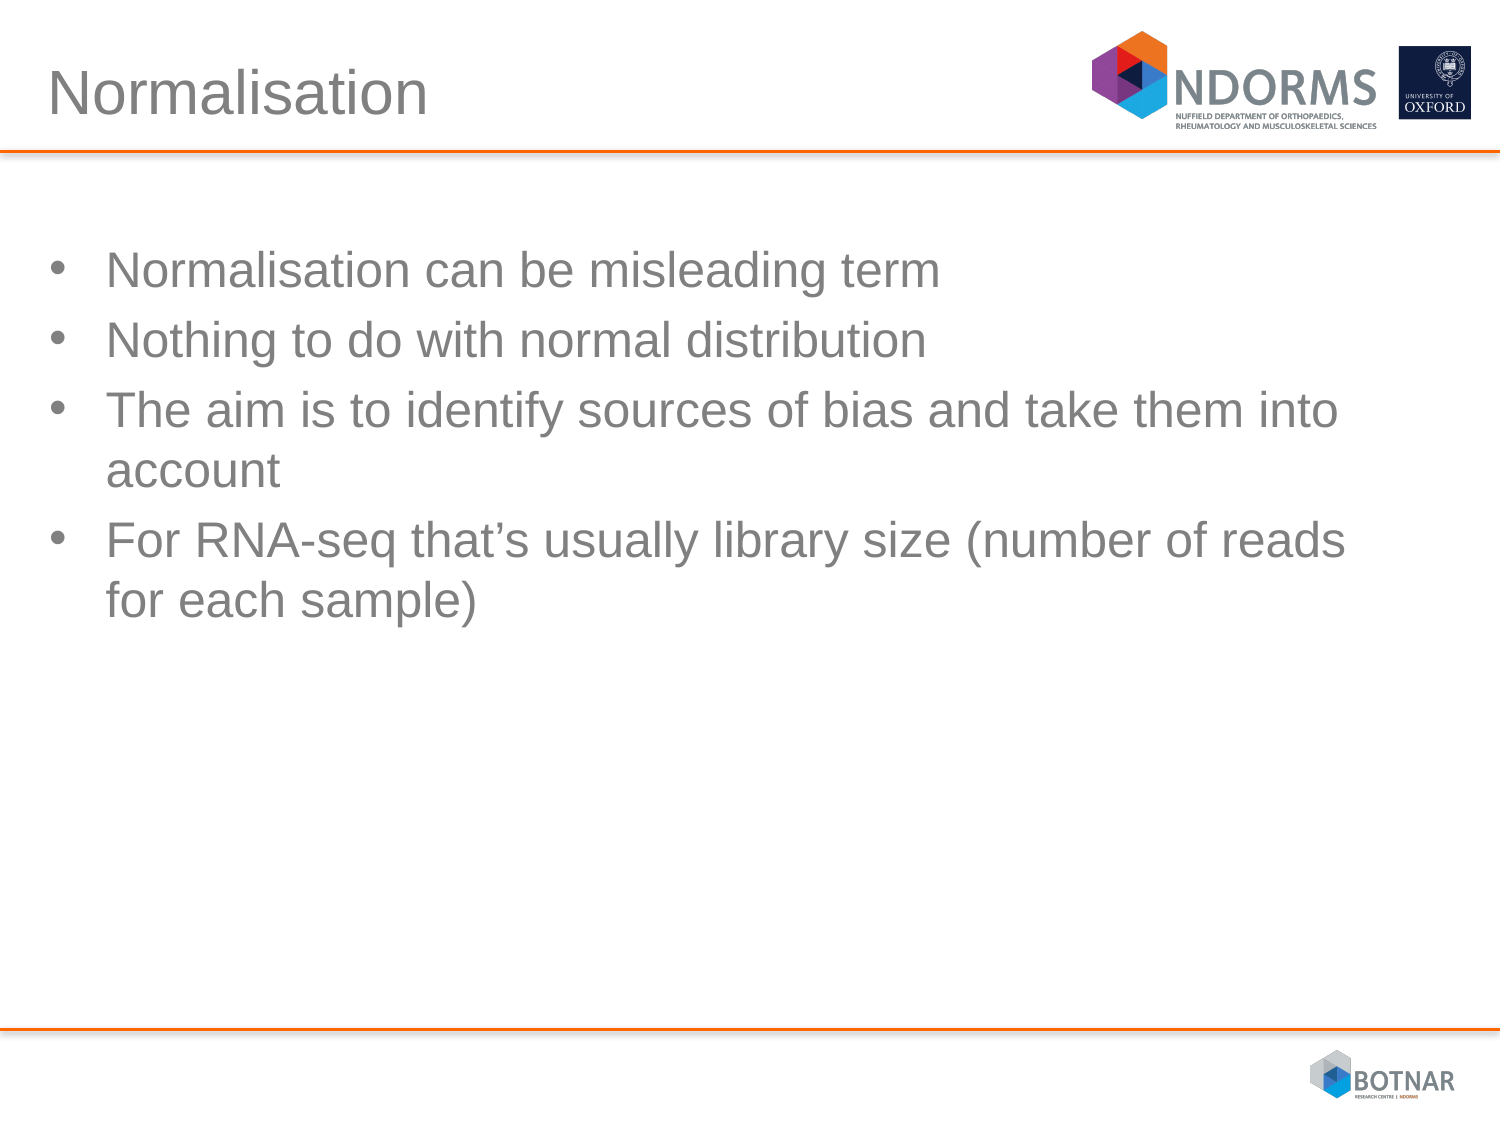

# Normalisation
Normalisation can be misleading term
Nothing to do with normal distribution
The aim is to identify sources of bias and take them into account
For RNA-seq that’s usually library size (number of reads for each sample)